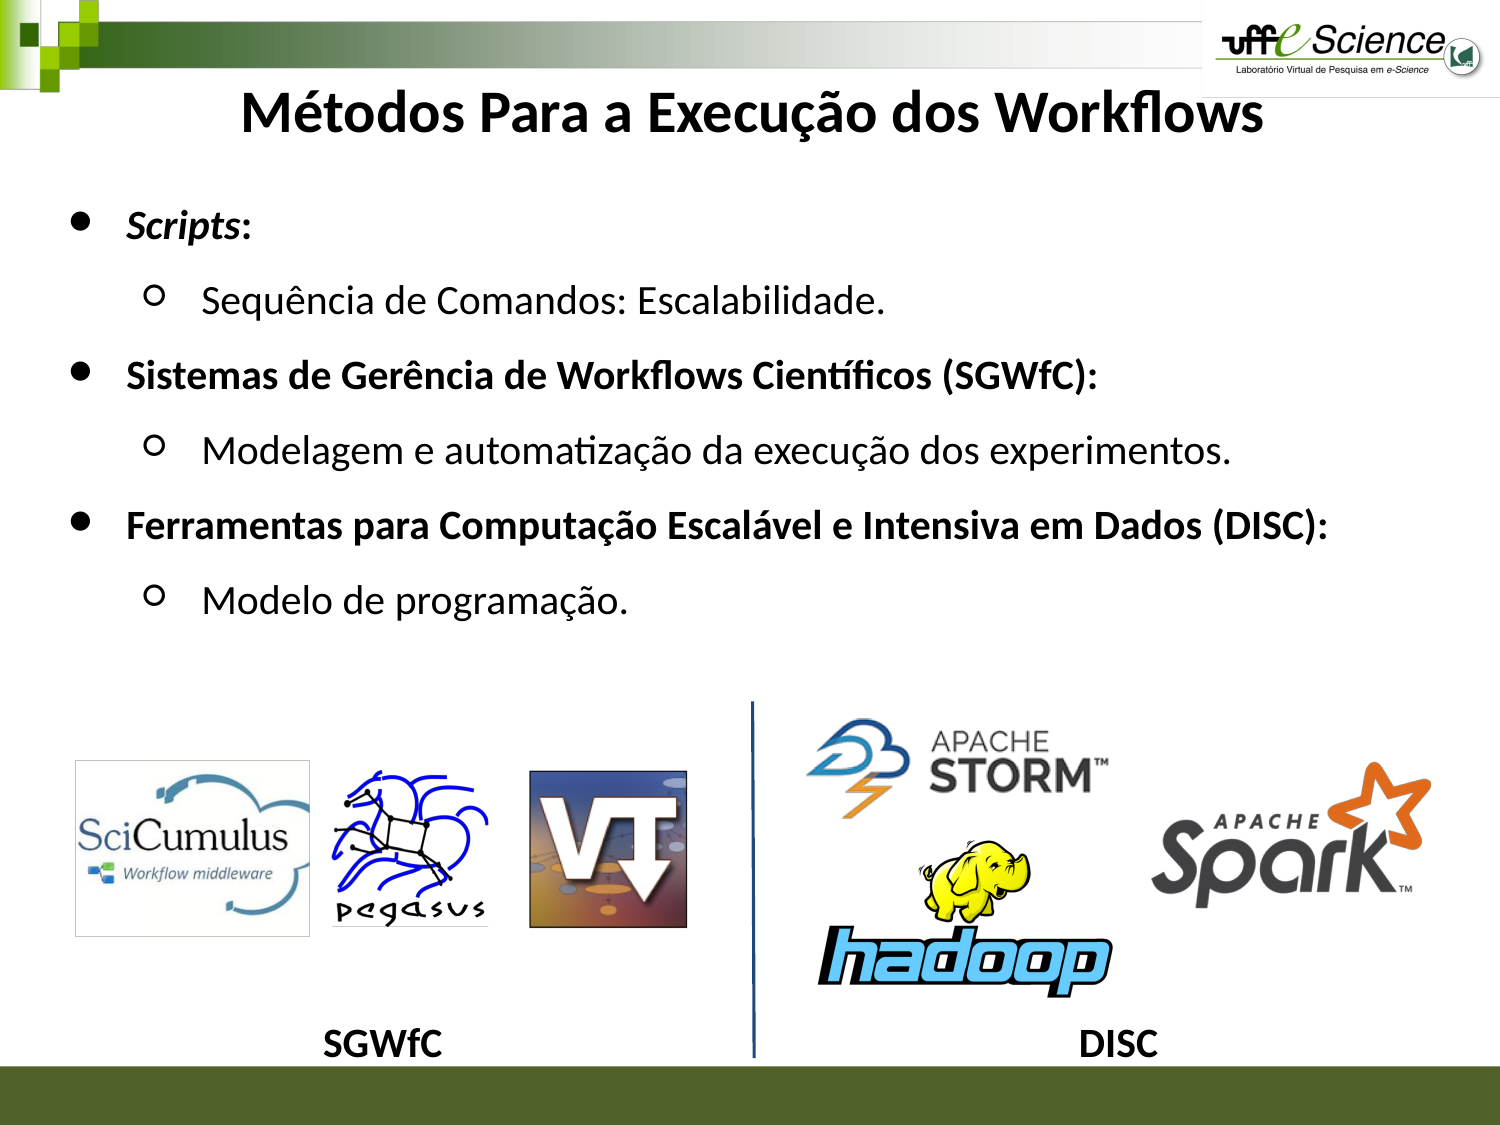

# Métodos Para a Execução dos Workflows
Scripts:
Sequência de Comandos: Escalabilidade.
Sistemas de Gerência de Workflows Científicos (SGWfC):
Modelagem e automatização da execução dos experimentos.
Ferramentas para Computação Escalável e Intensiva em Dados (DISC):
Modelo de programação.

SGWfC
DISC